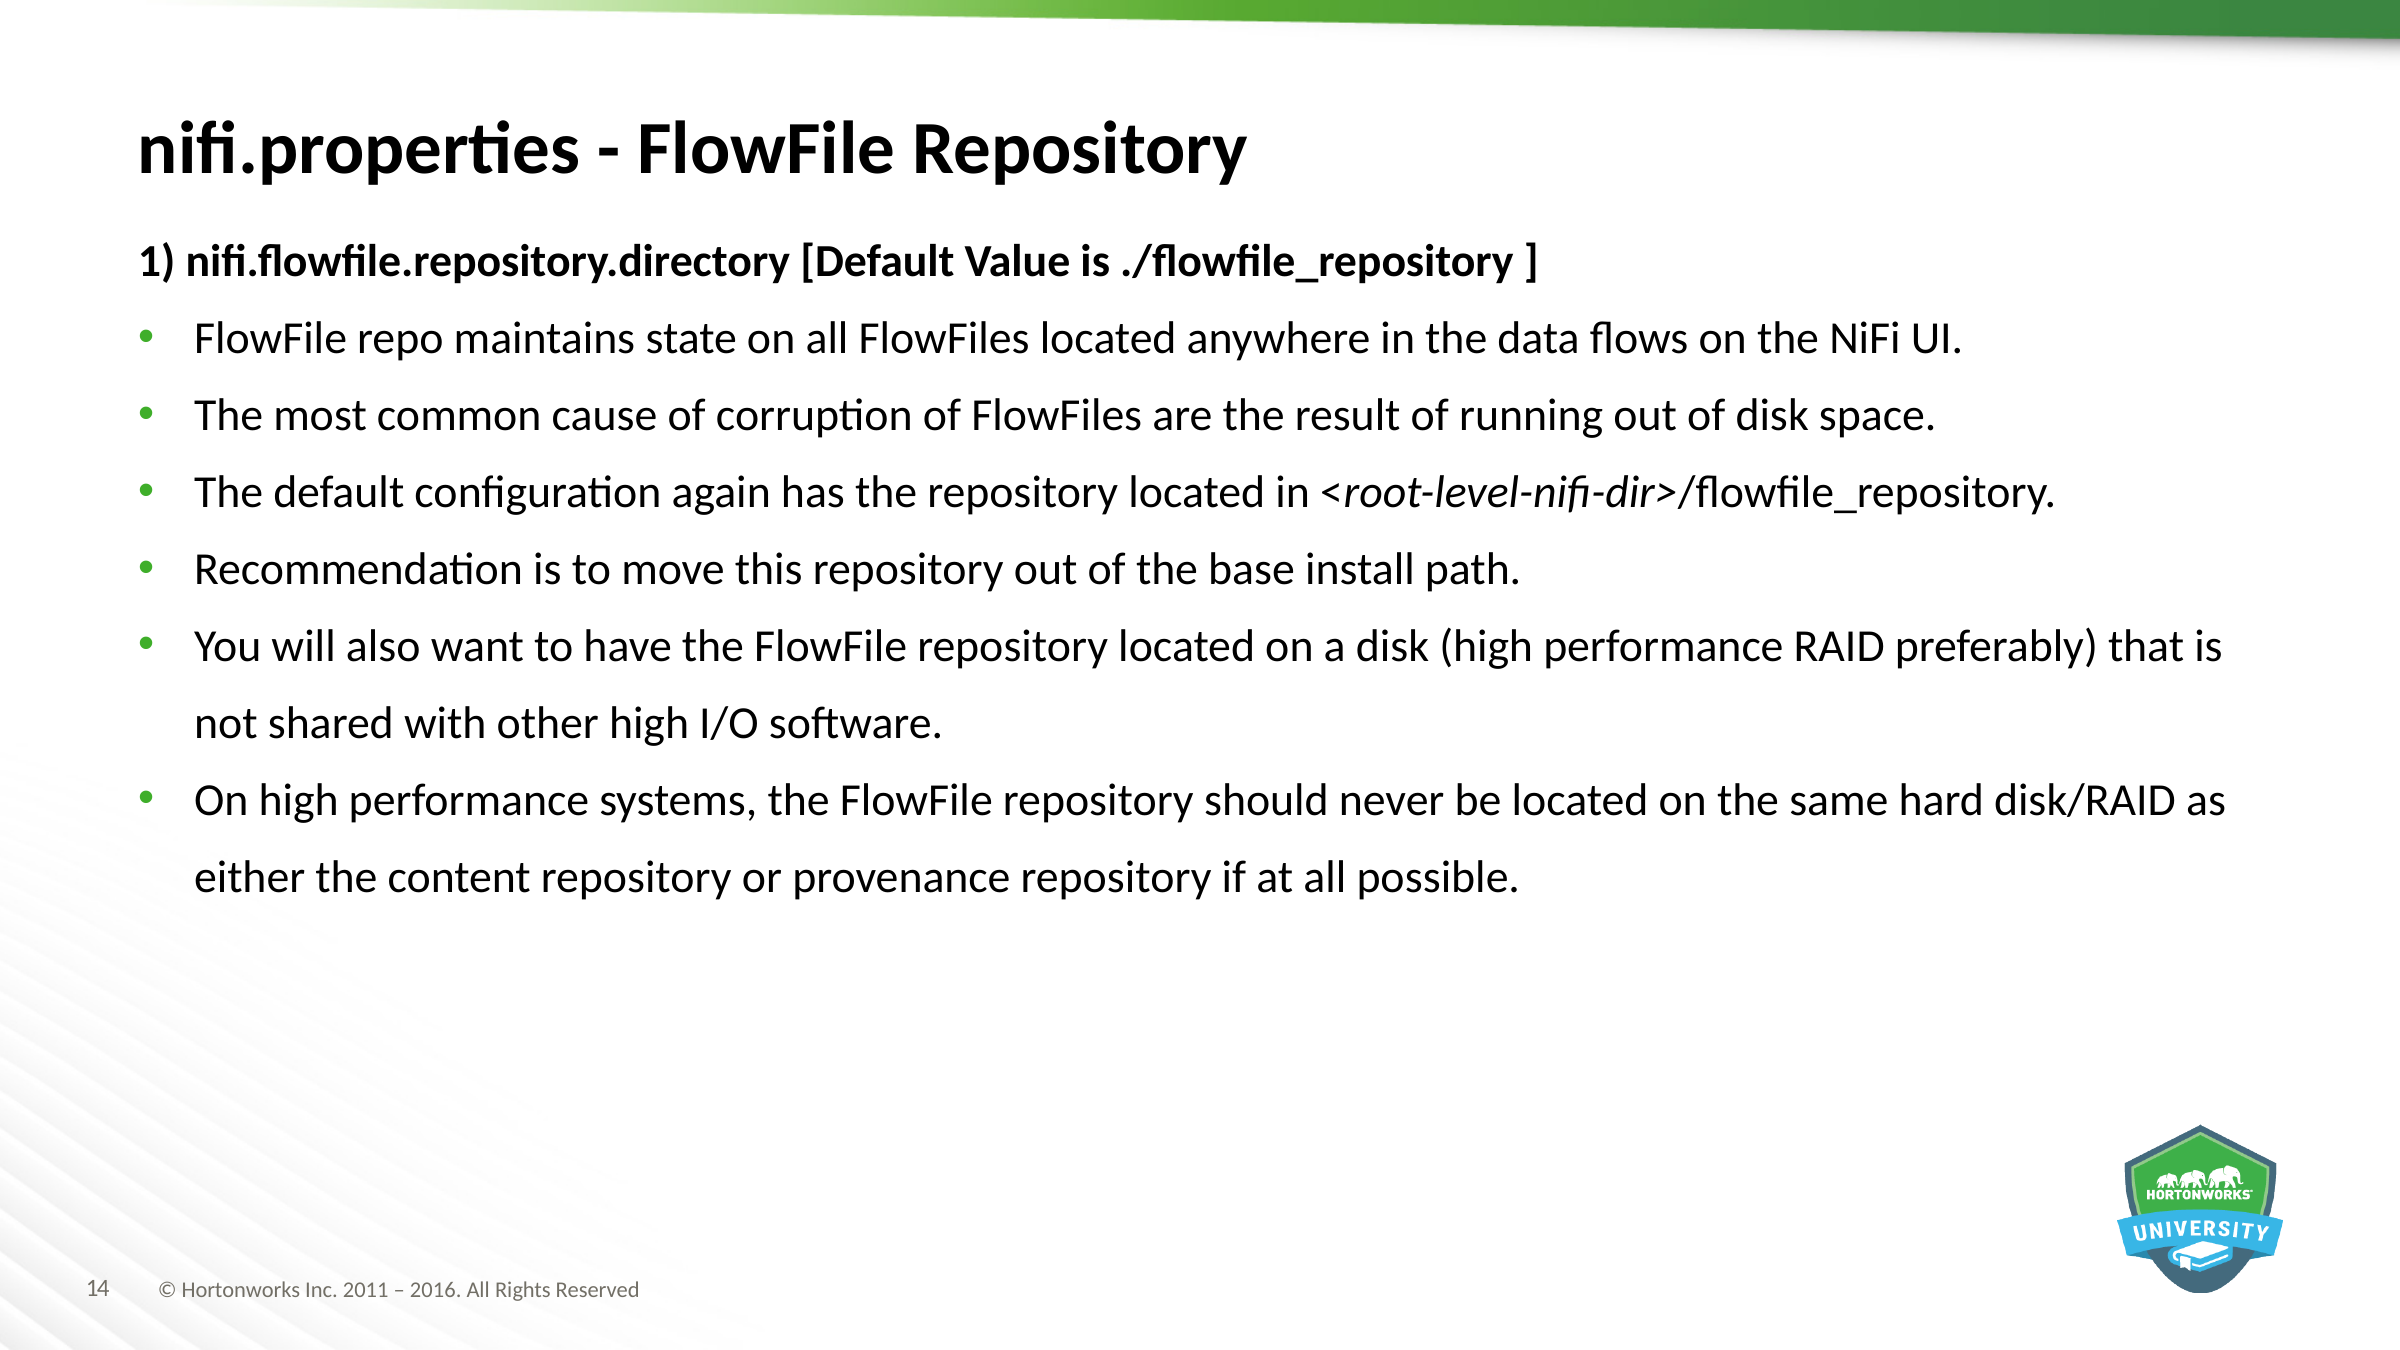

nifi.properties - FlowFile Repository
1) nifi.flowfile.repository.directory [Default Value is ./flowfile_repository ]
FlowFile repo maintains state on all FlowFiles located anywhere in the data flows on the NiFi UI.
The most common cause of corruption of FlowFiles are the result of running out of disk space.
The default configuration again has the repository located in <root-level-nifi-dir>/flowfile_repository.
Recommendation is to move this repository out of the base install path.
You will also want to have the FlowFile repository located on a disk (high performance RAID preferably) that is not shared with other high I/O software.
On high performance systems, the FlowFile repository should never be located on the same hard disk/RAID as either the content repository or provenance repository if at all possible.